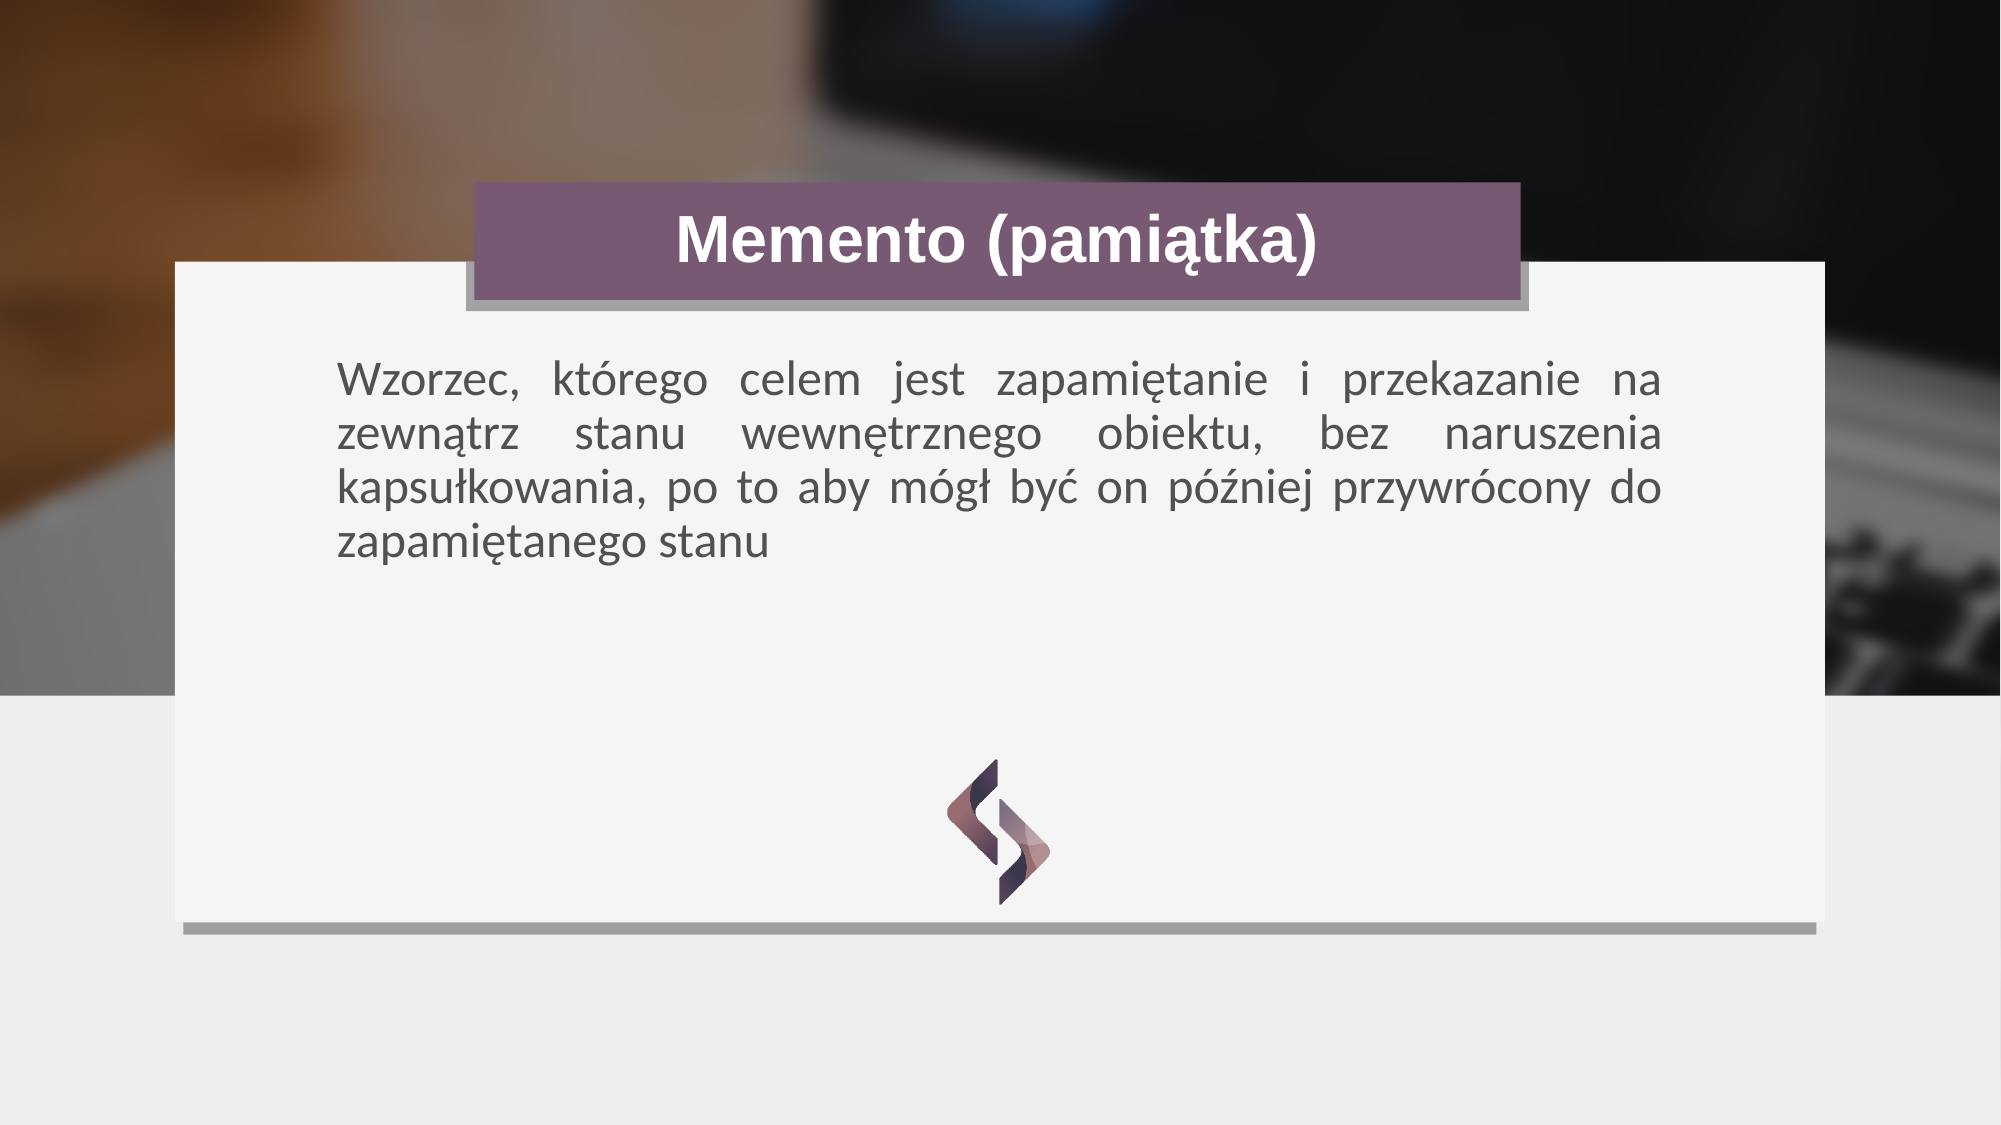

# Memento (pamiątka)
Wzorzec, którego celem jest zapamiętanie i przekazanie na zewnątrz stanu wewnętrznego obiektu, bez naruszenia kapsułkowania, po to aby mógł być on później przywrócony do zapamiętanego stanu